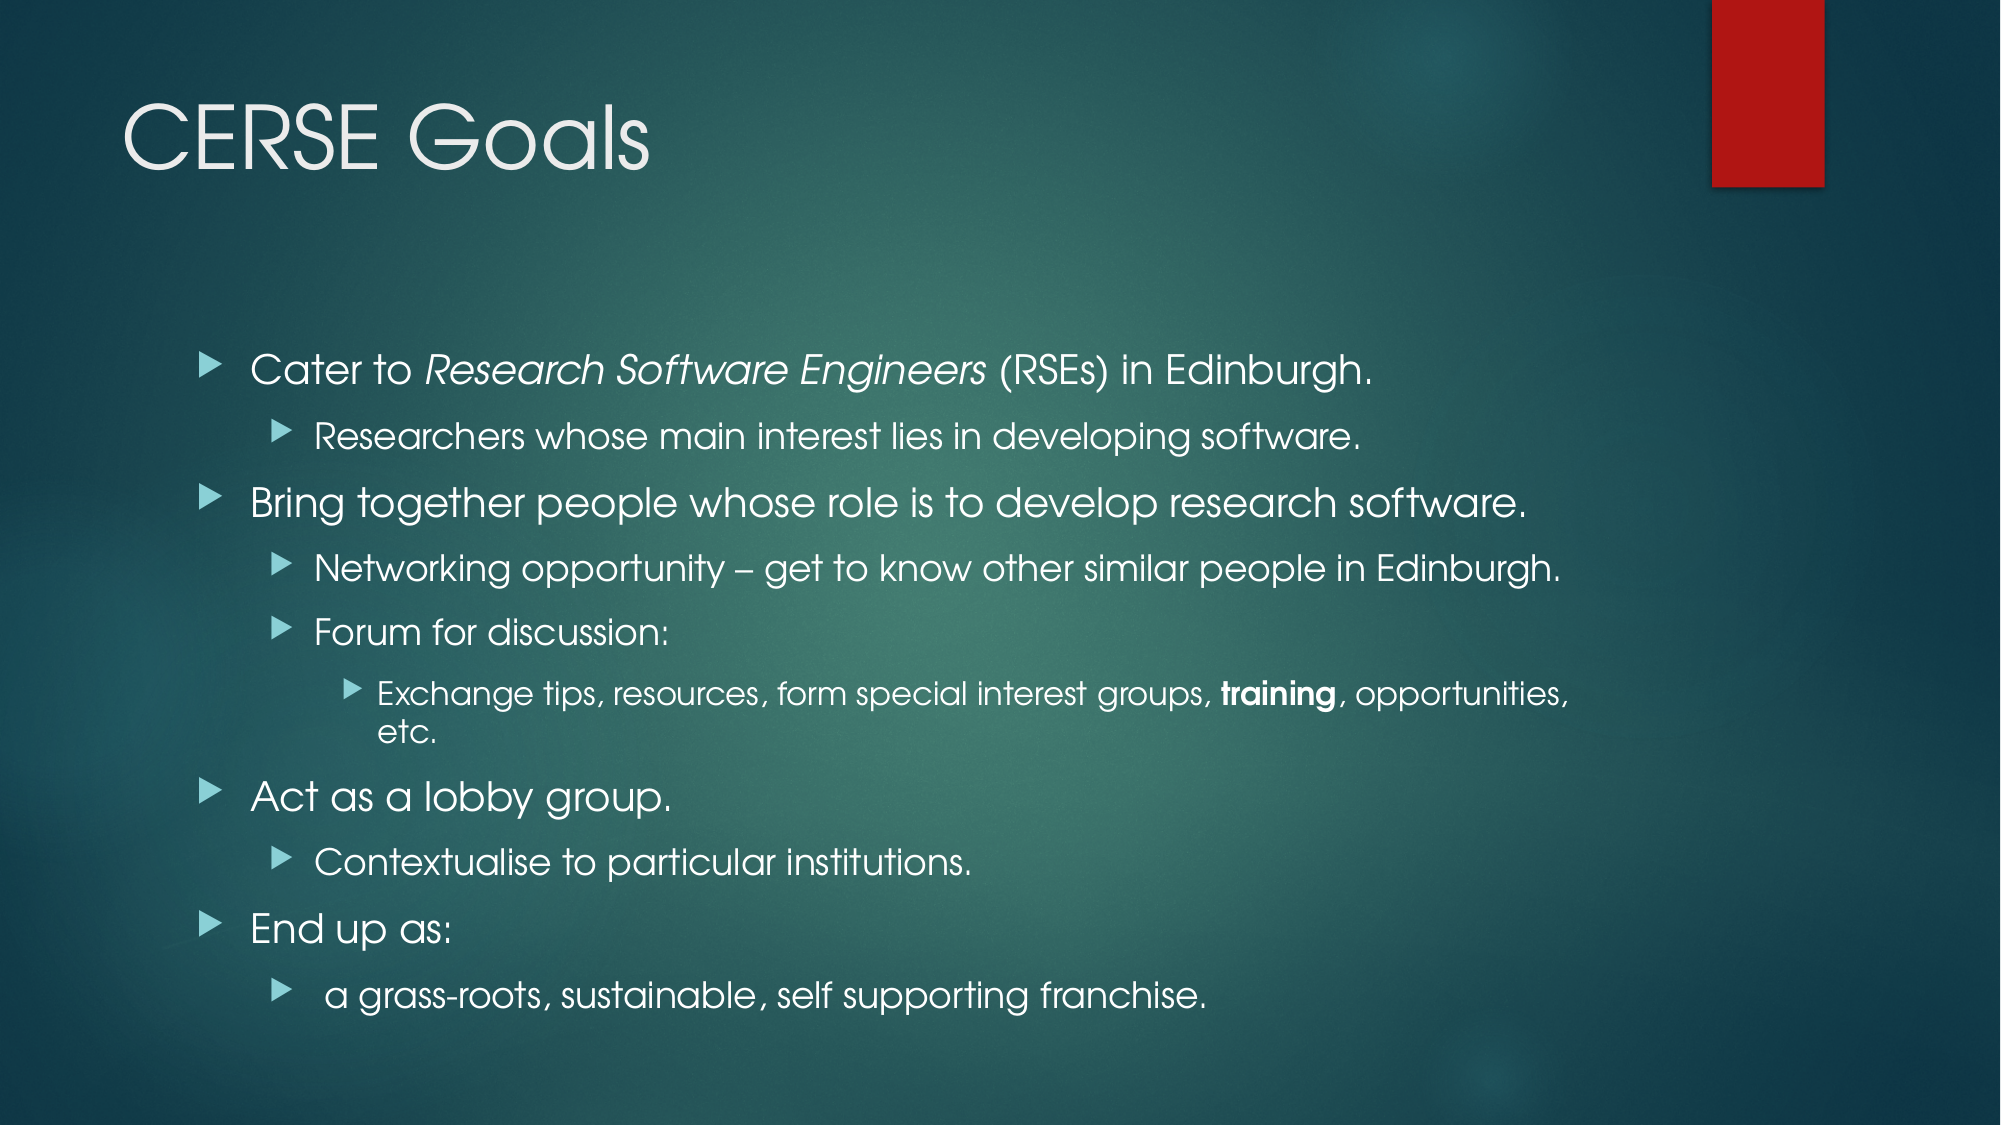

# CERSE Goals
Cater to Research Software Engineers (RSEs) in Edinburgh.
Researchers whose main interest lies in developing software.
Bring together people whose role is to develop research software.
Networking opportunity – get to know other similar people in Edinburgh.
Forum for discussion:
Exchange tips, resources, form special interest groups, training, opportunities, etc.
Act as a lobby group.
Contextualise to particular institutions.
End up as:
 a grass-roots, sustainable, self supporting franchise.